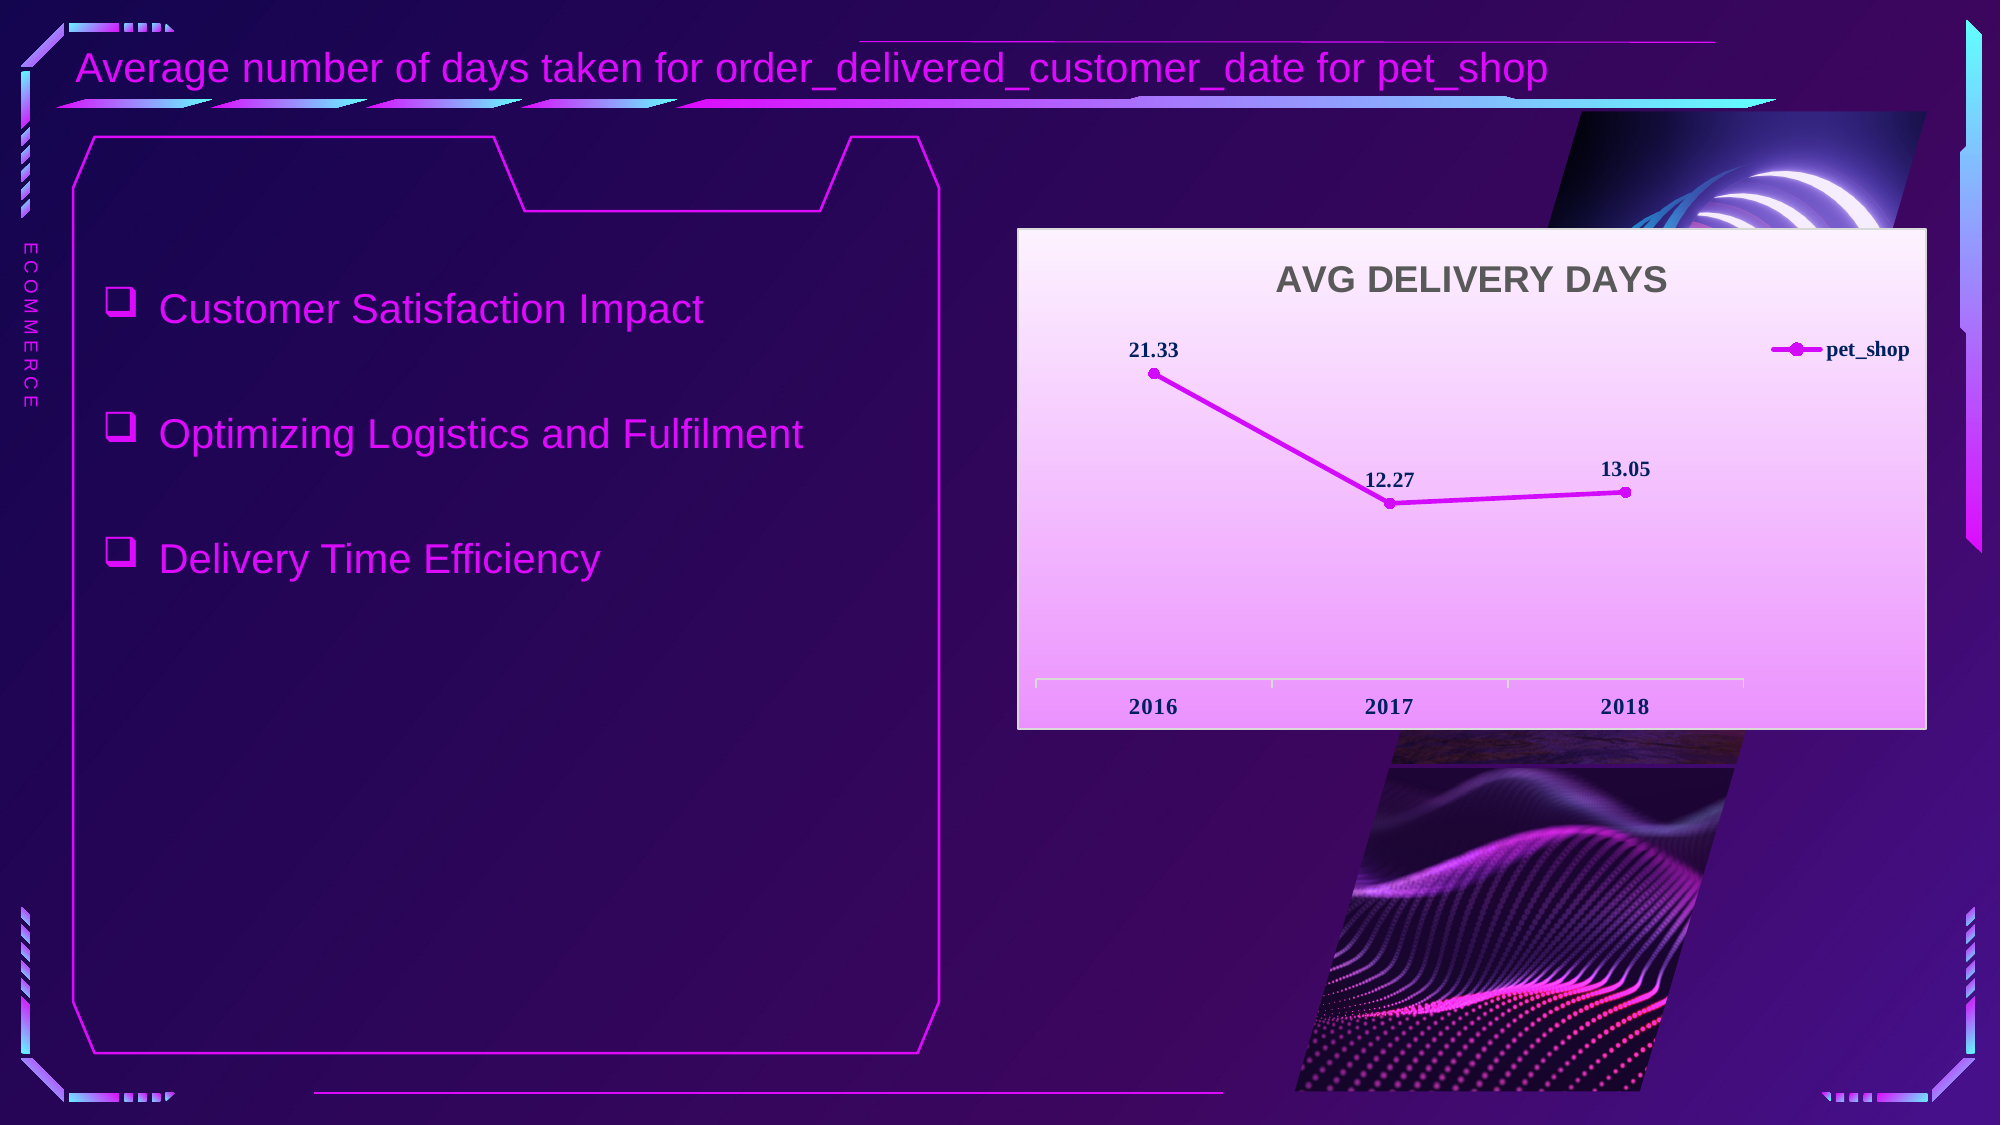

Average number of days taken for order_delivered_customer_date for pet_shop

Customer Satisfaction Impact
Optimizing Logistics and Fulfilment
Delivery Time Efficiency
E C O M M E R C E

### Chart: AVG DELIVERY DAYS

| Category | pet_shop |
|---|---|
| 2016 | 21.333333333333332 |
| 2017 | 12.271580989330747 |
| 2018 | 13.05480466580263 |